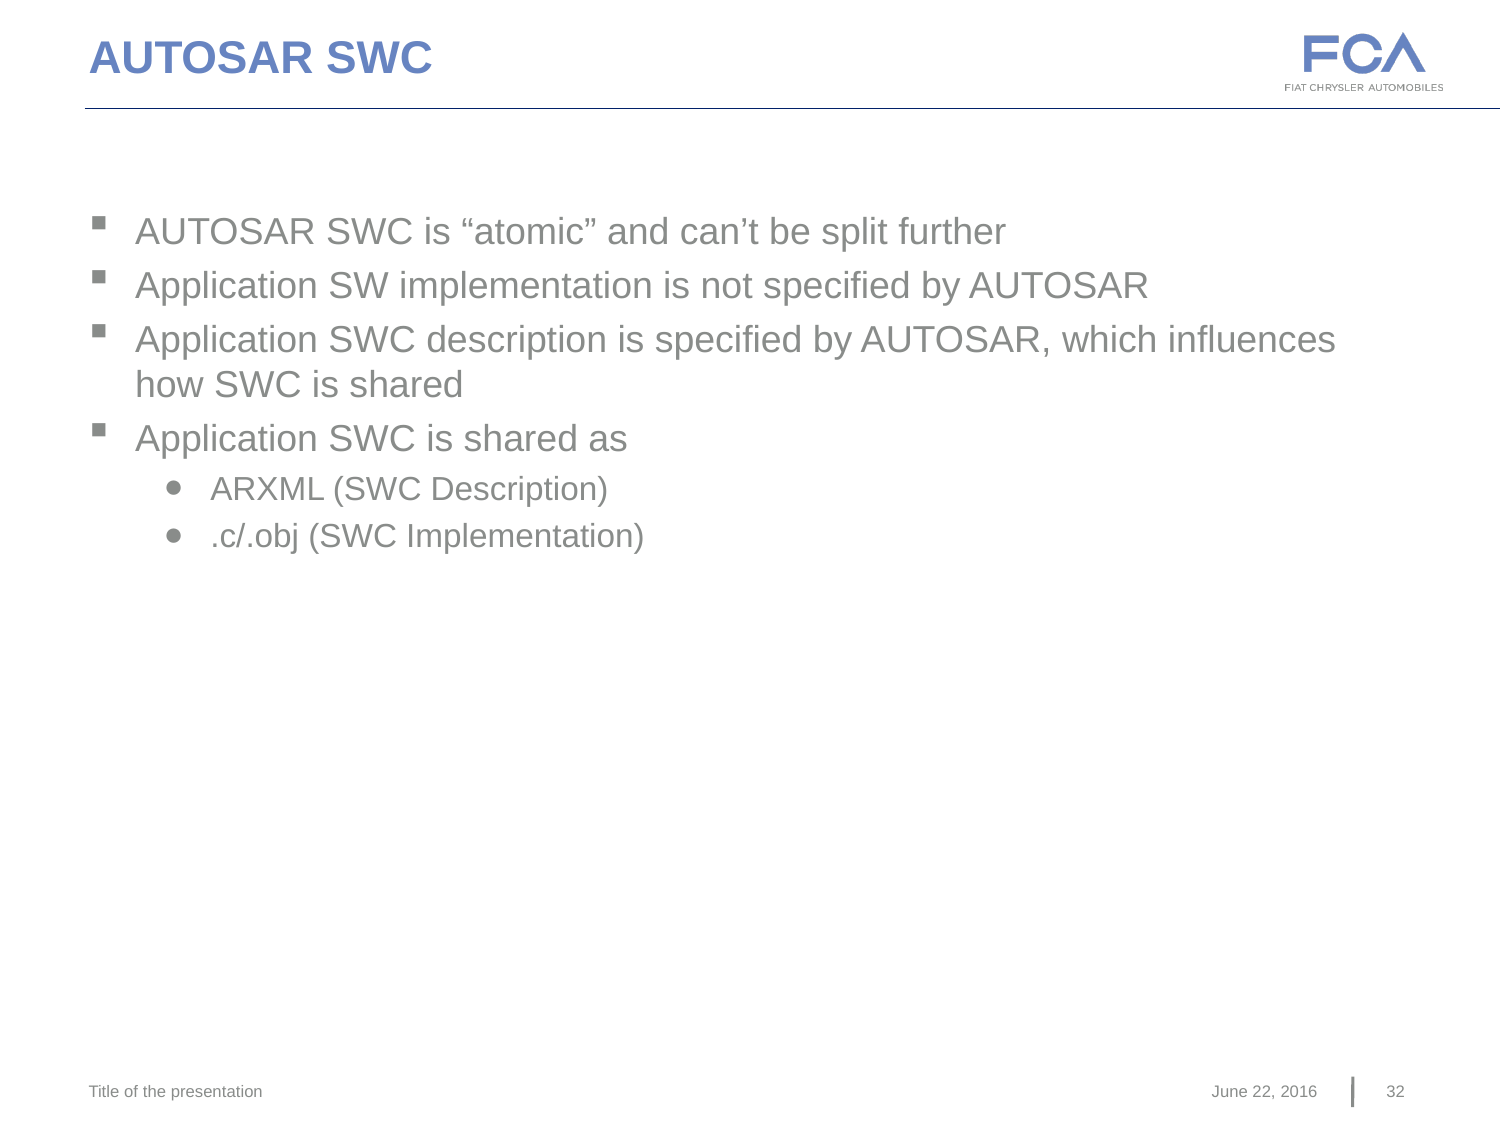

AUTOSAR SWC
AUTOSAR SWC is “atomic” and can’t be split further
Application SW implementation is not specified by AUTOSAR
Application SWC description is specified by AUTOSAR, which influences how SWC is shared
Application SWC is shared as
ARXML (SWC Description)
.c/.obj (SWC Implementation)

Title of the presentation
June 22, 2016
32